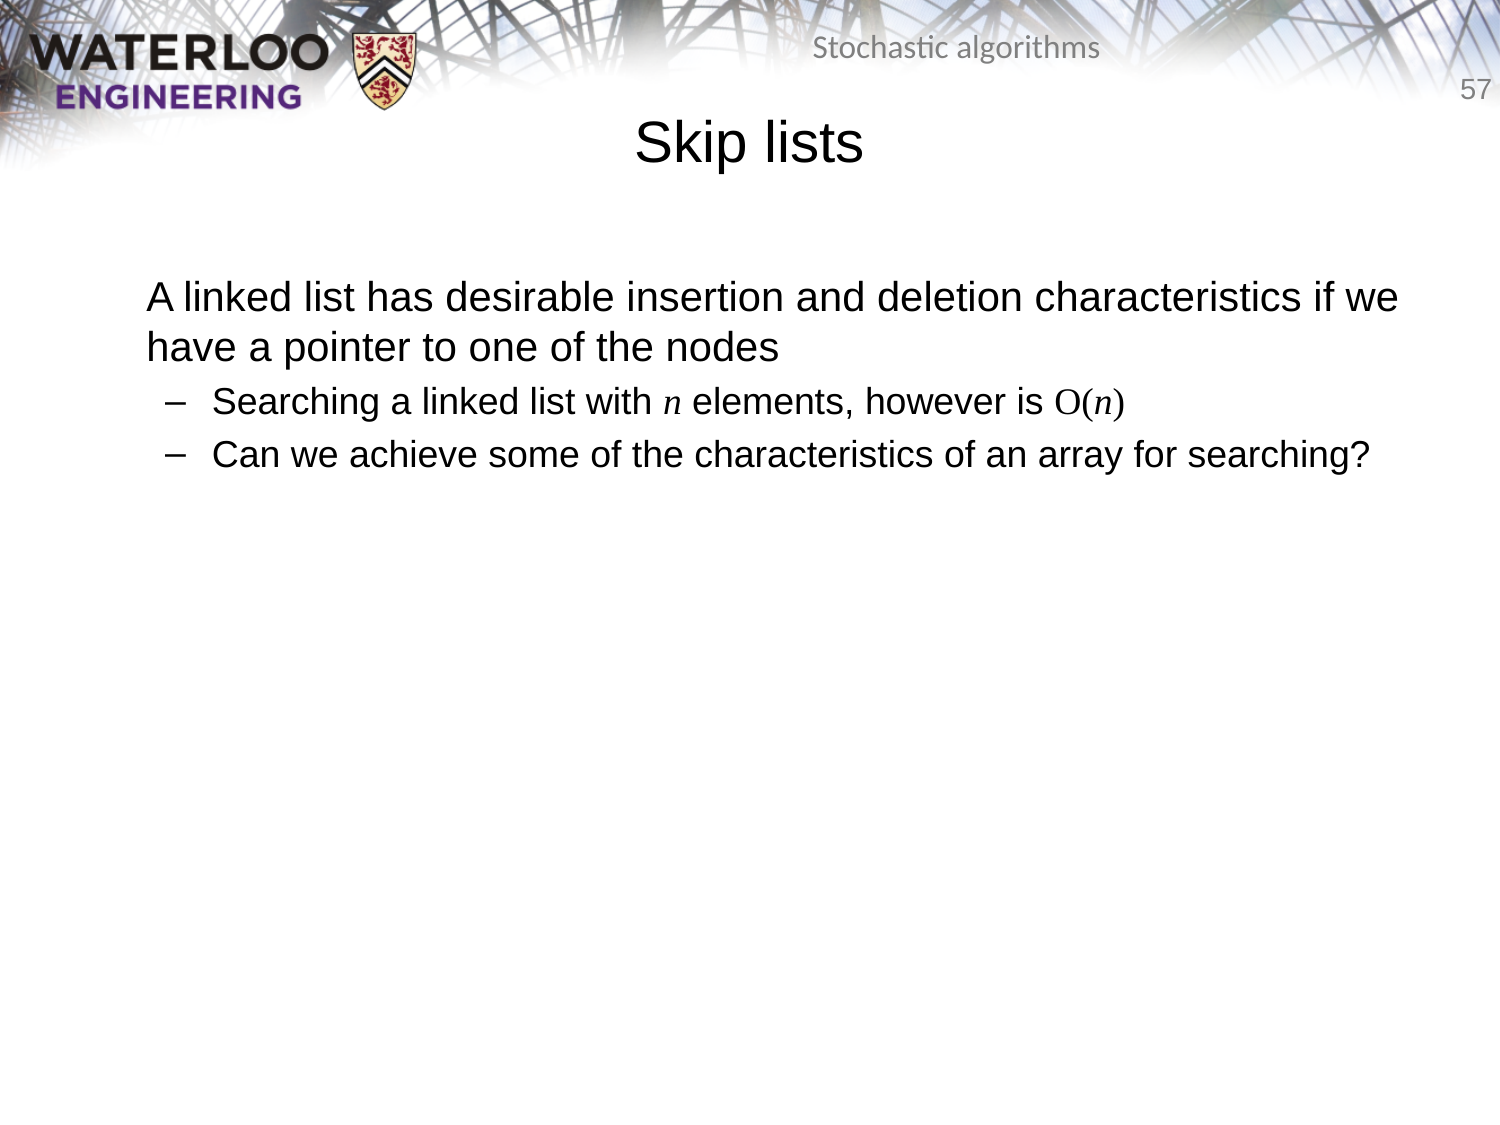

# Skip lists
	A linked list has desirable insertion and deletion characteristics if we have a pointer to one of the nodes
Searching a linked list with n elements, however is O(n)
Can we achieve some of the characteristics of an array for searching?